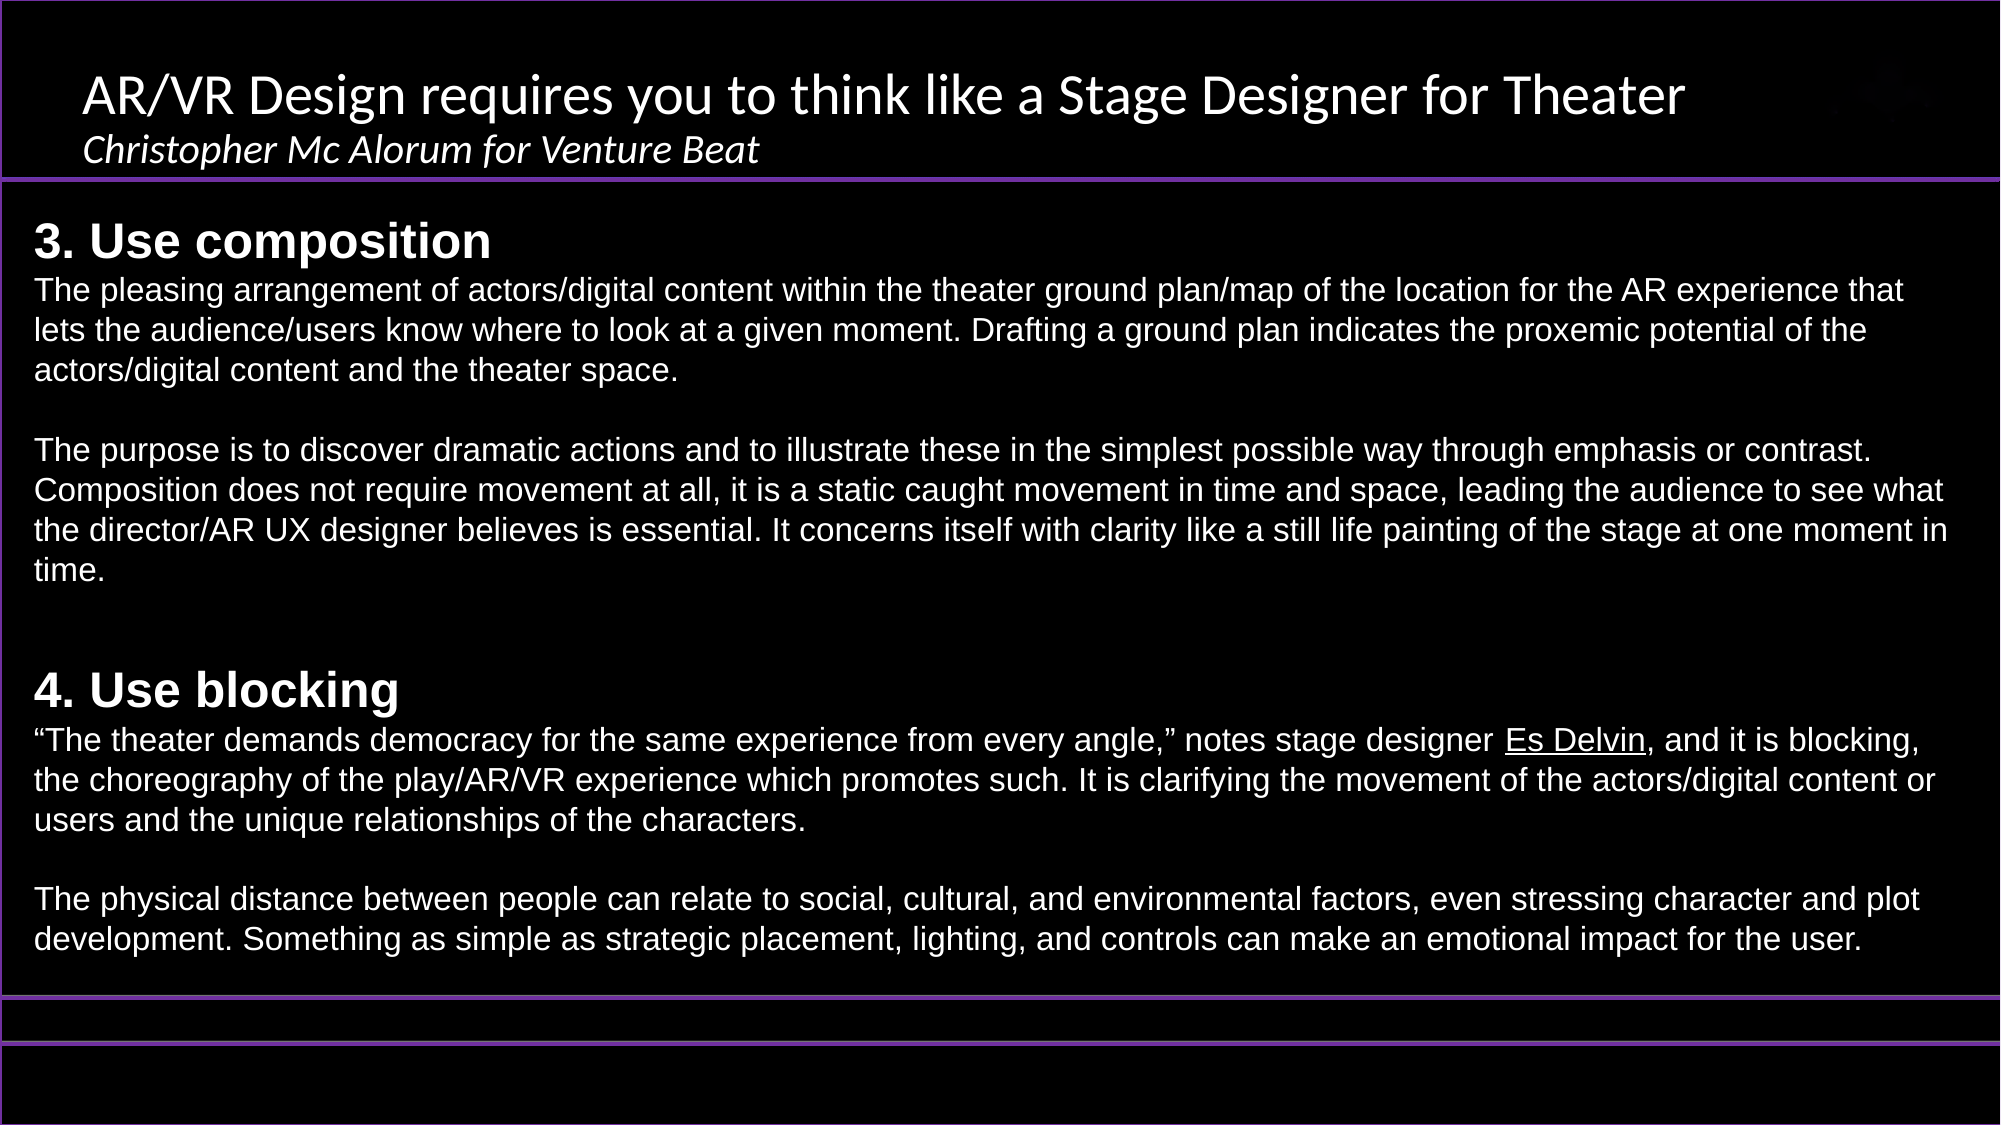

# AR/VR Design requires you to think like a Stage Designer for Theater Christopher Mc Alorum for Venture Beat
3. Use composition
The pleasing arrangement of actors/digital content within the theater ground plan/map of the location for the AR experience that lets the audience/users know where to look at a given moment. Drafting a ground plan indicates the proxemic potential of the actors/digital content and the theater space.

The purpose is to discover dramatic actions and to illustrate these in the simplest possible way through emphasis or contrast. Composition does not require movement at all, it is a static caught movement in time and space, leading the audience to see what the director/AR UX designer believes is essential. It concerns itself with clarity like a still life painting of the stage at one moment in time.

4. Use blocking
“The theater demands democracy for the same experience from every angle,” notes stage designer Es Delvin, and it is blocking, the choreography of the play/AR/VR experience which promotes such. It is clarifying the movement of the actors/digital content or users and the unique relationships of the characters.

The physical distance between people can relate to social, cultural, and environmental factors, even stressing character and plot development. Something as simple as strategic placement, lighting, and controls can make an emotional impact for the user.